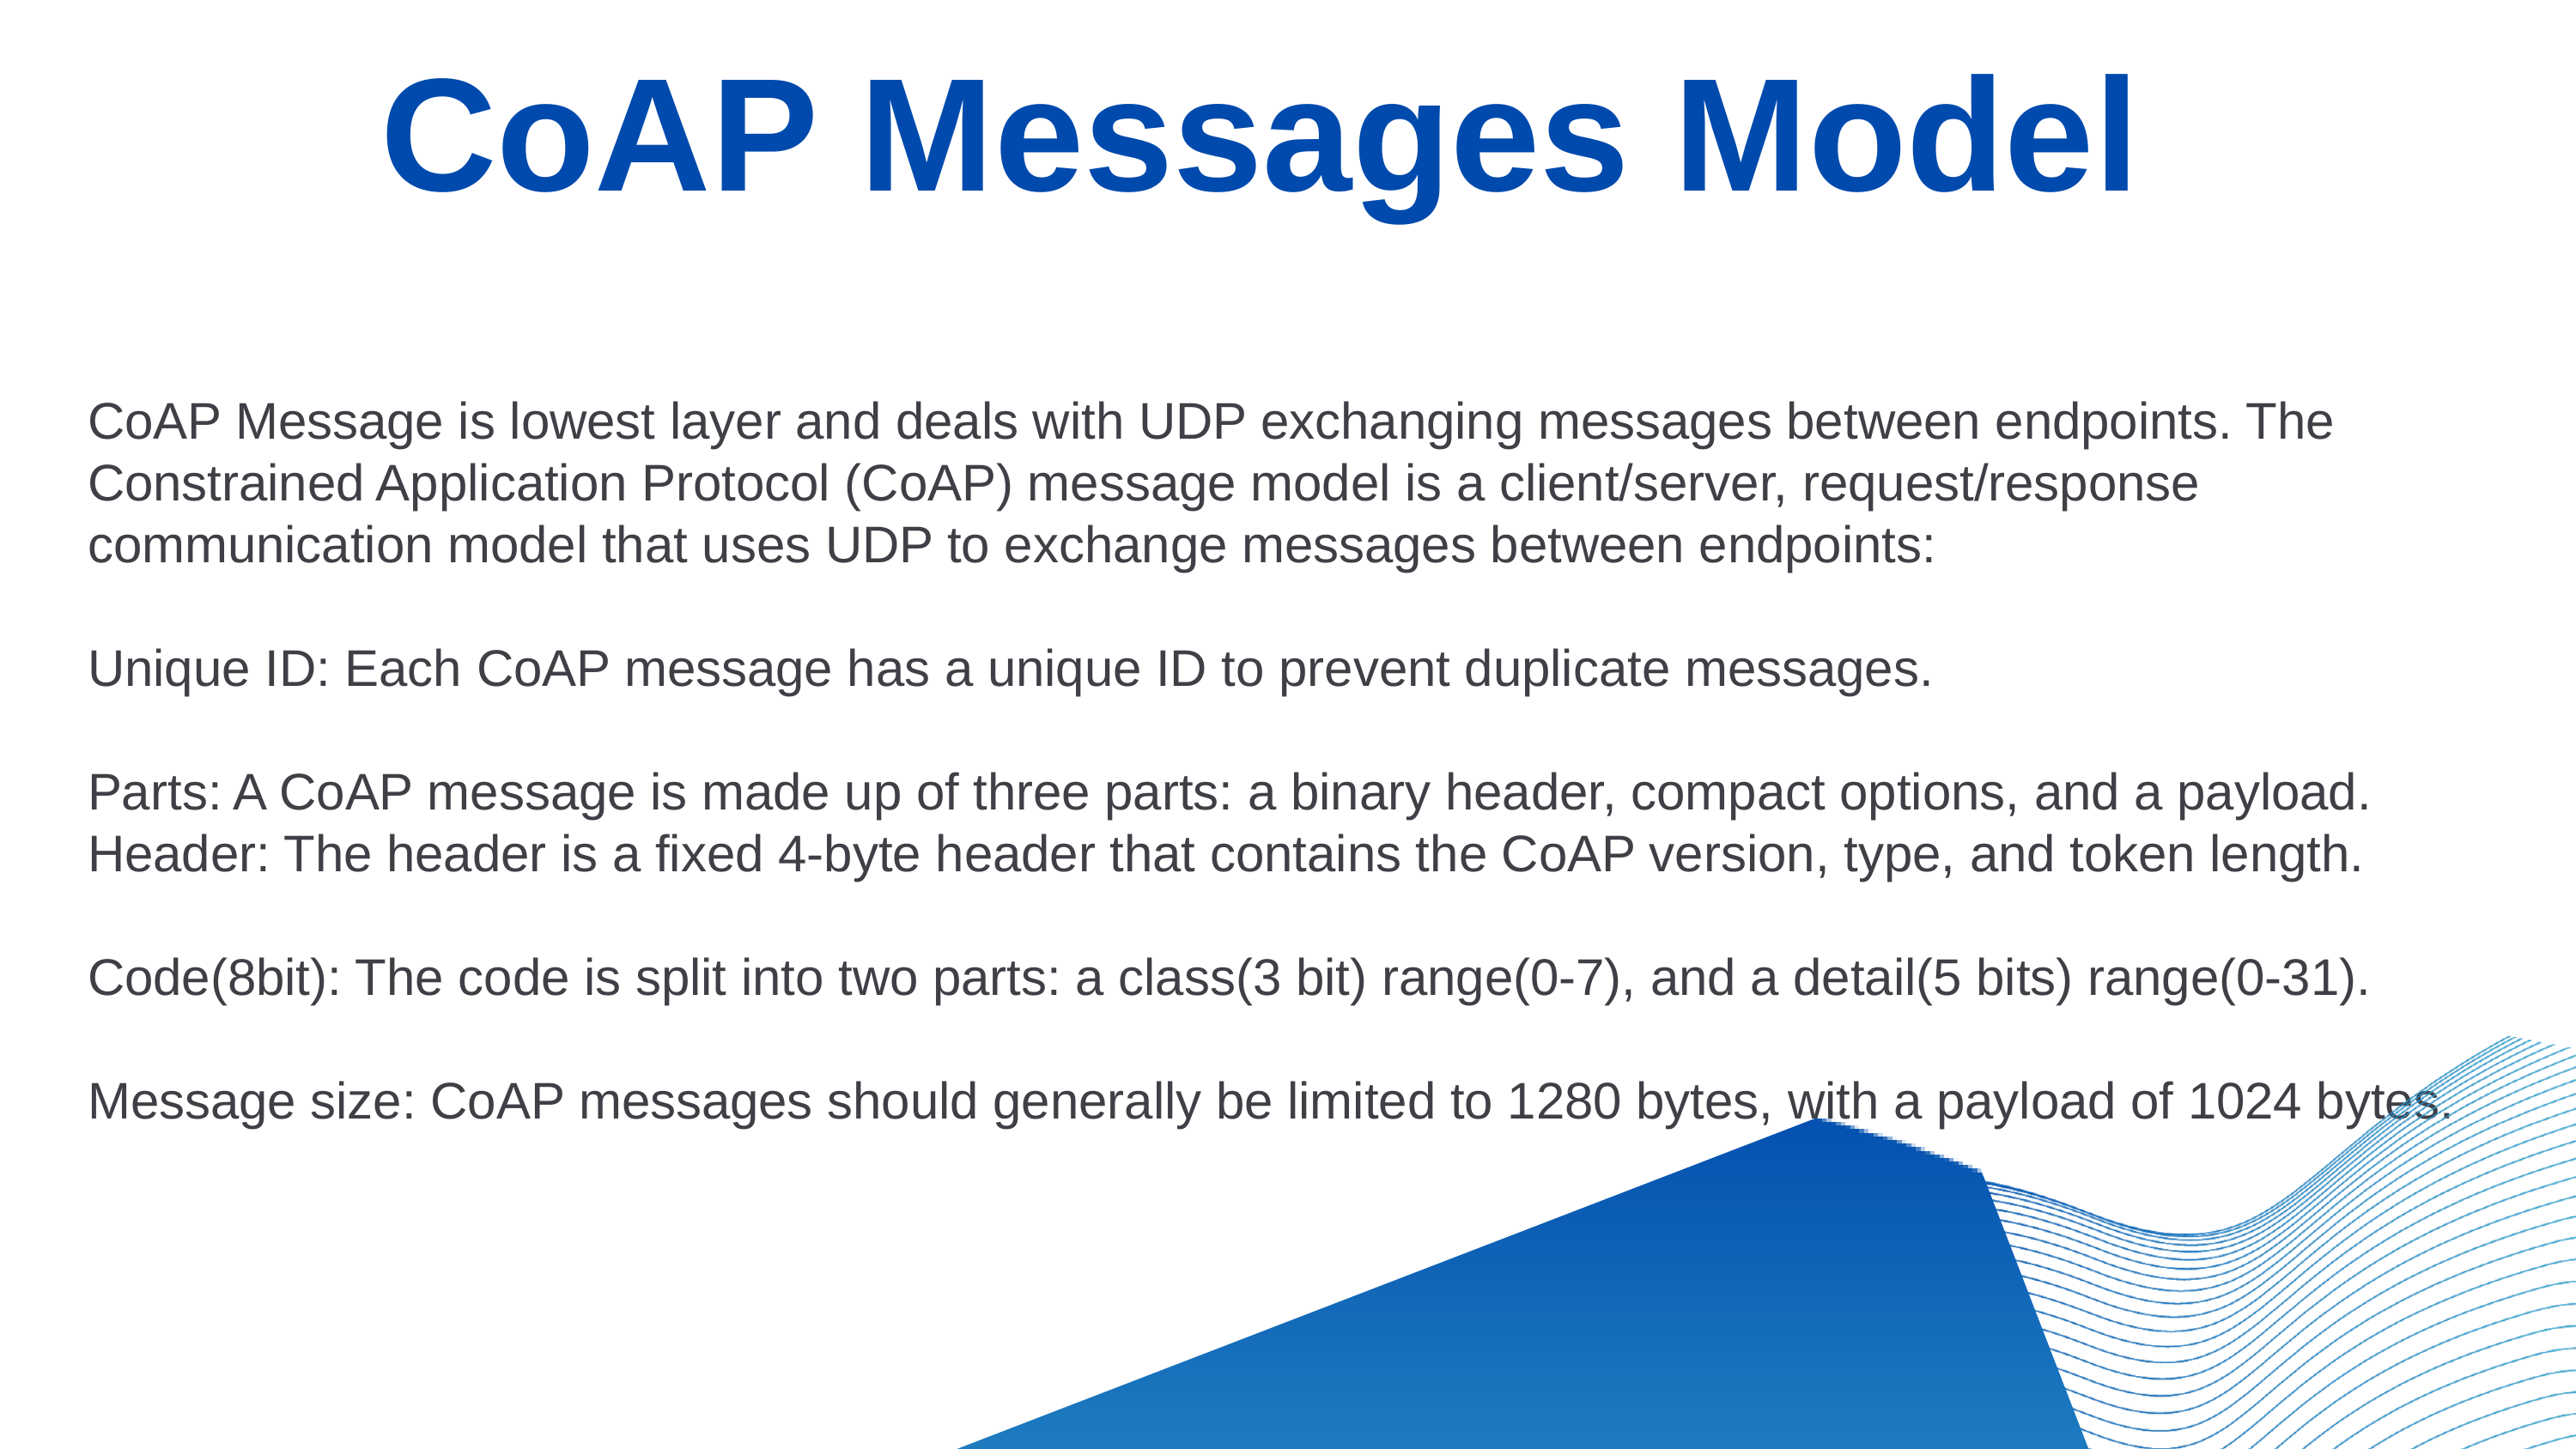

CoAP Messages Model

CoAP Message is lowest layer and deals with UDP exchanging messages between endpoints. The Constrained Application Protocol (CoAP) message model is a client/server, request/response communication model that uses UDP to exchange messages between endpoints:

Unique ID: Each CoAP message has a unique ID to prevent duplicate messages.

Parts: A CoAP message is made up of three parts: a binary header, compact options, and a payload.
Header: The header is a fixed 4-byte header that contains the CoAP version, type, and token length.

Code(8bit): The code is split into two parts: a class(3 bit) range(0-7), and a detail(5 bits) range(0-31).

Message size: CoAP messages should generally be limited to 1280 bytes, with a payload of 1024 bytes.